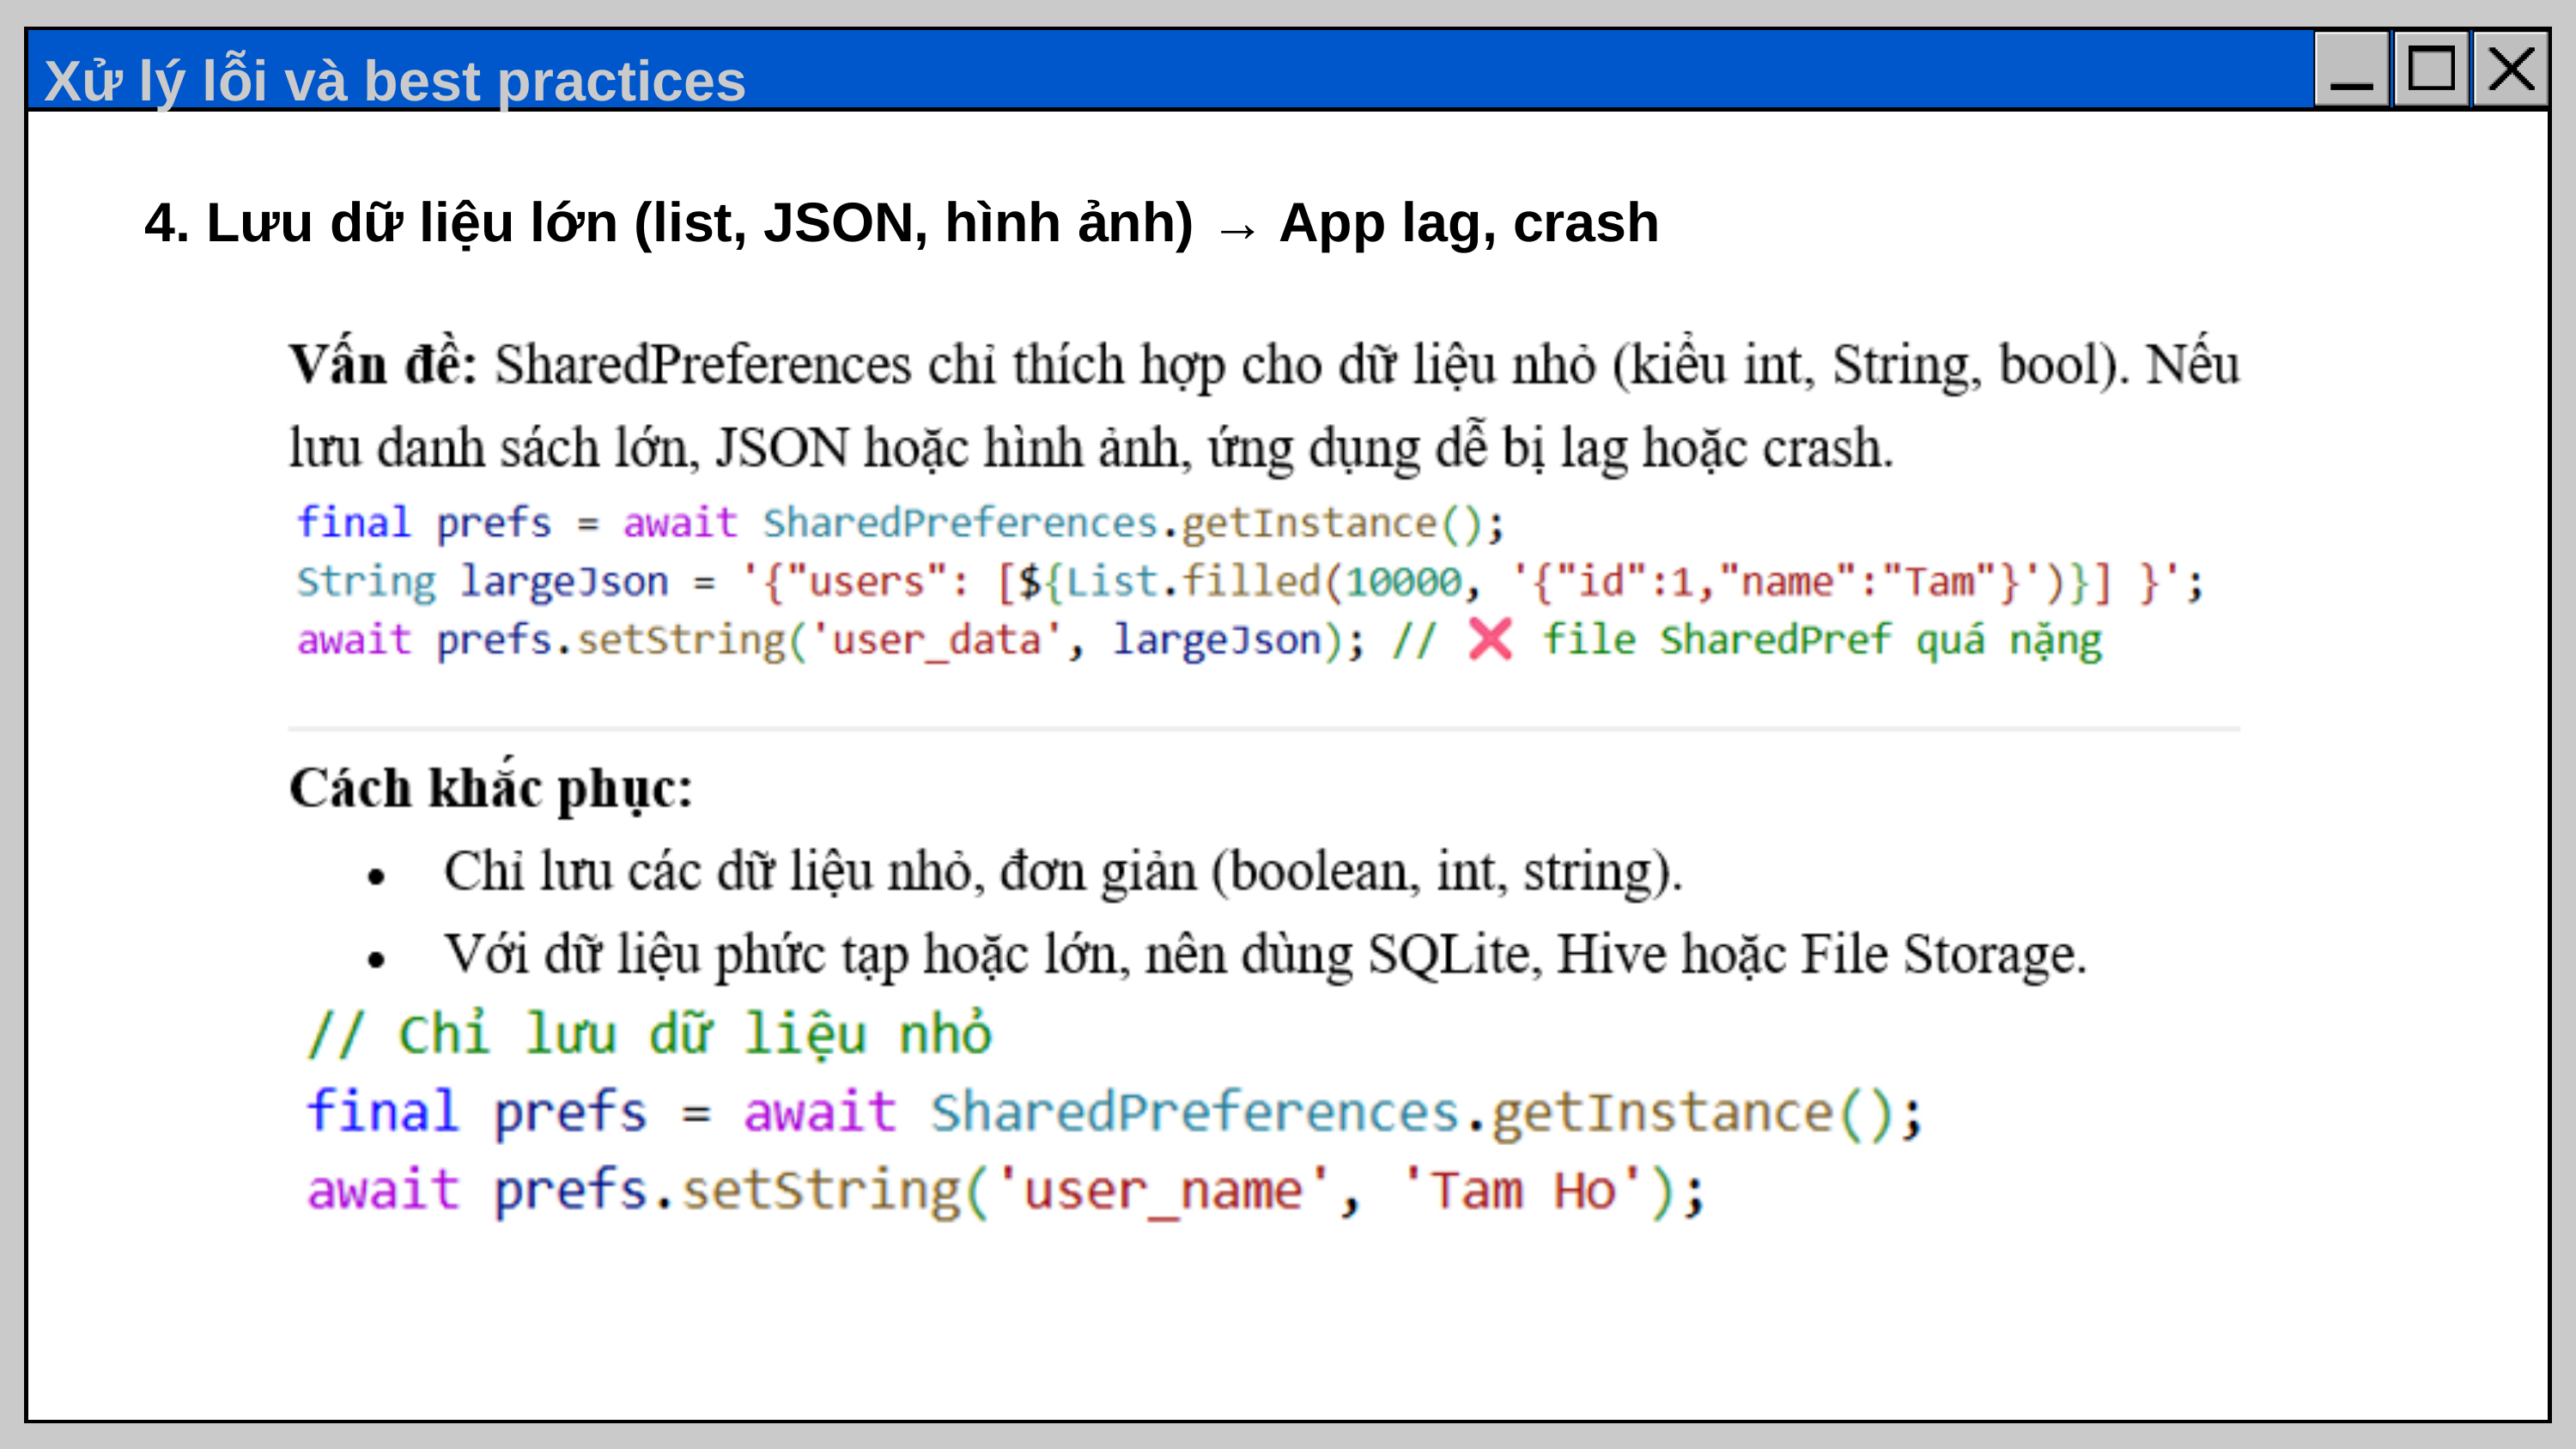

Xử lý lỗi và best practices

4. Lưu dữ liệu lớn (list, JSON, hình ảnh) → App lag, crash